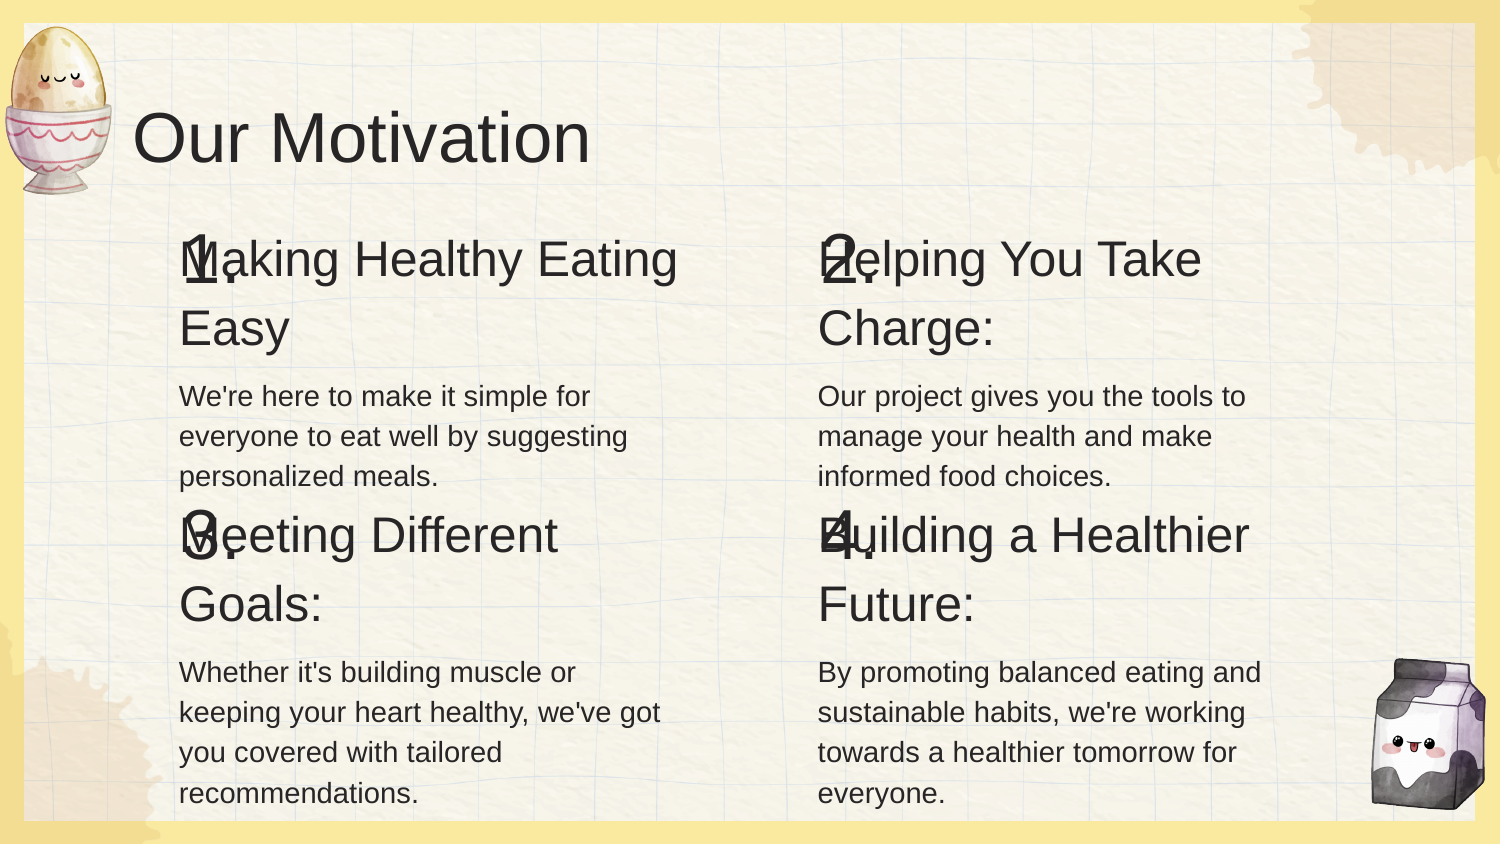

Our Motivation
# 1.
2.
Making Healthy Eating Easy
Helping You Take Charge:
We're here to make it simple for everyone to eat well by suggesting personalized meals.
Our project gives you the tools to manage your health and make informed food choices.
3.
4.
Meeting Different Goals:
Building a Healthier Future:
Whether it's building muscle or keeping your heart healthy, we've got you covered with tailored recommendations.
By promoting balanced eating and sustainable habits, we're working towards a healthier tomorrow for everyone.